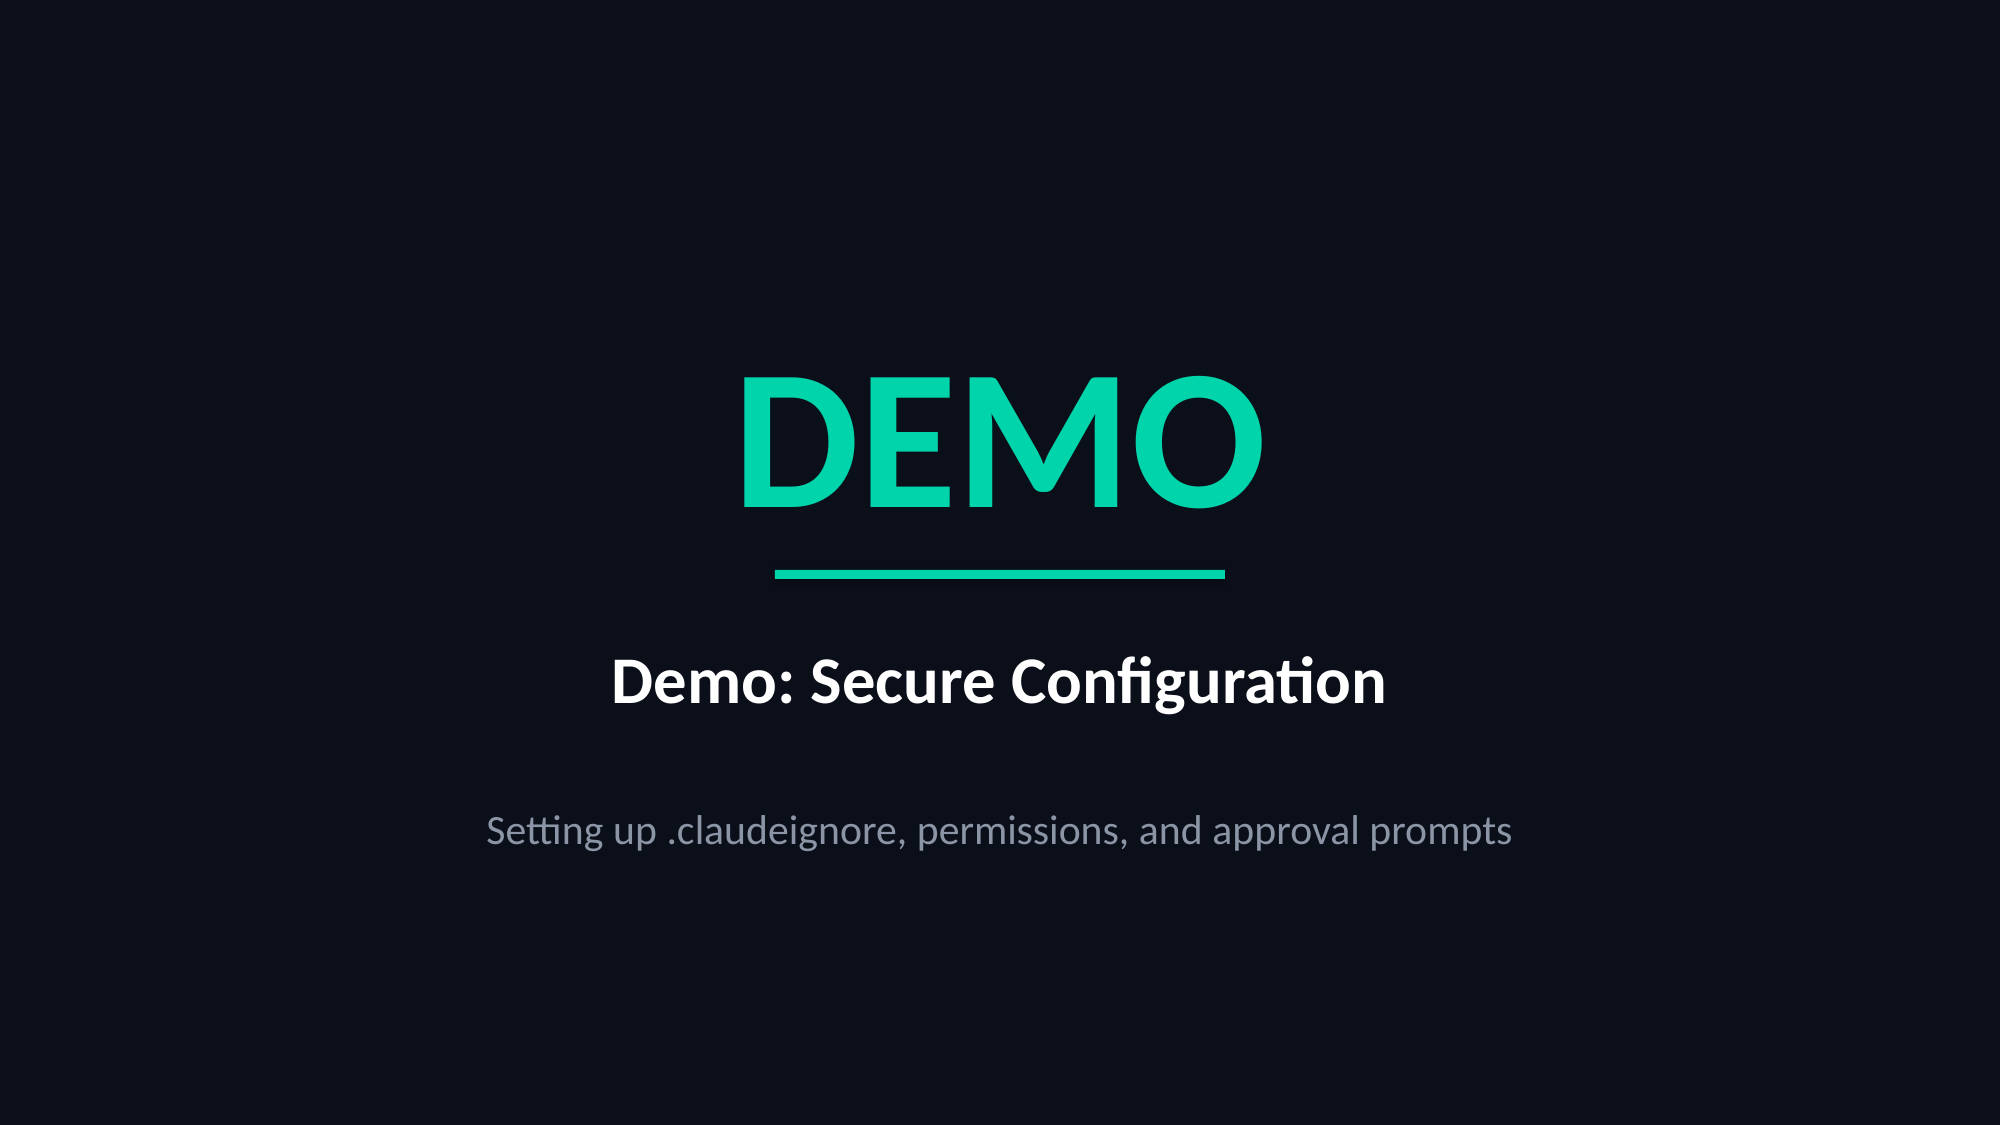

DEMO

Demo: Secure Configuration
Setting up .claudeignore, permissions, and approval prompts